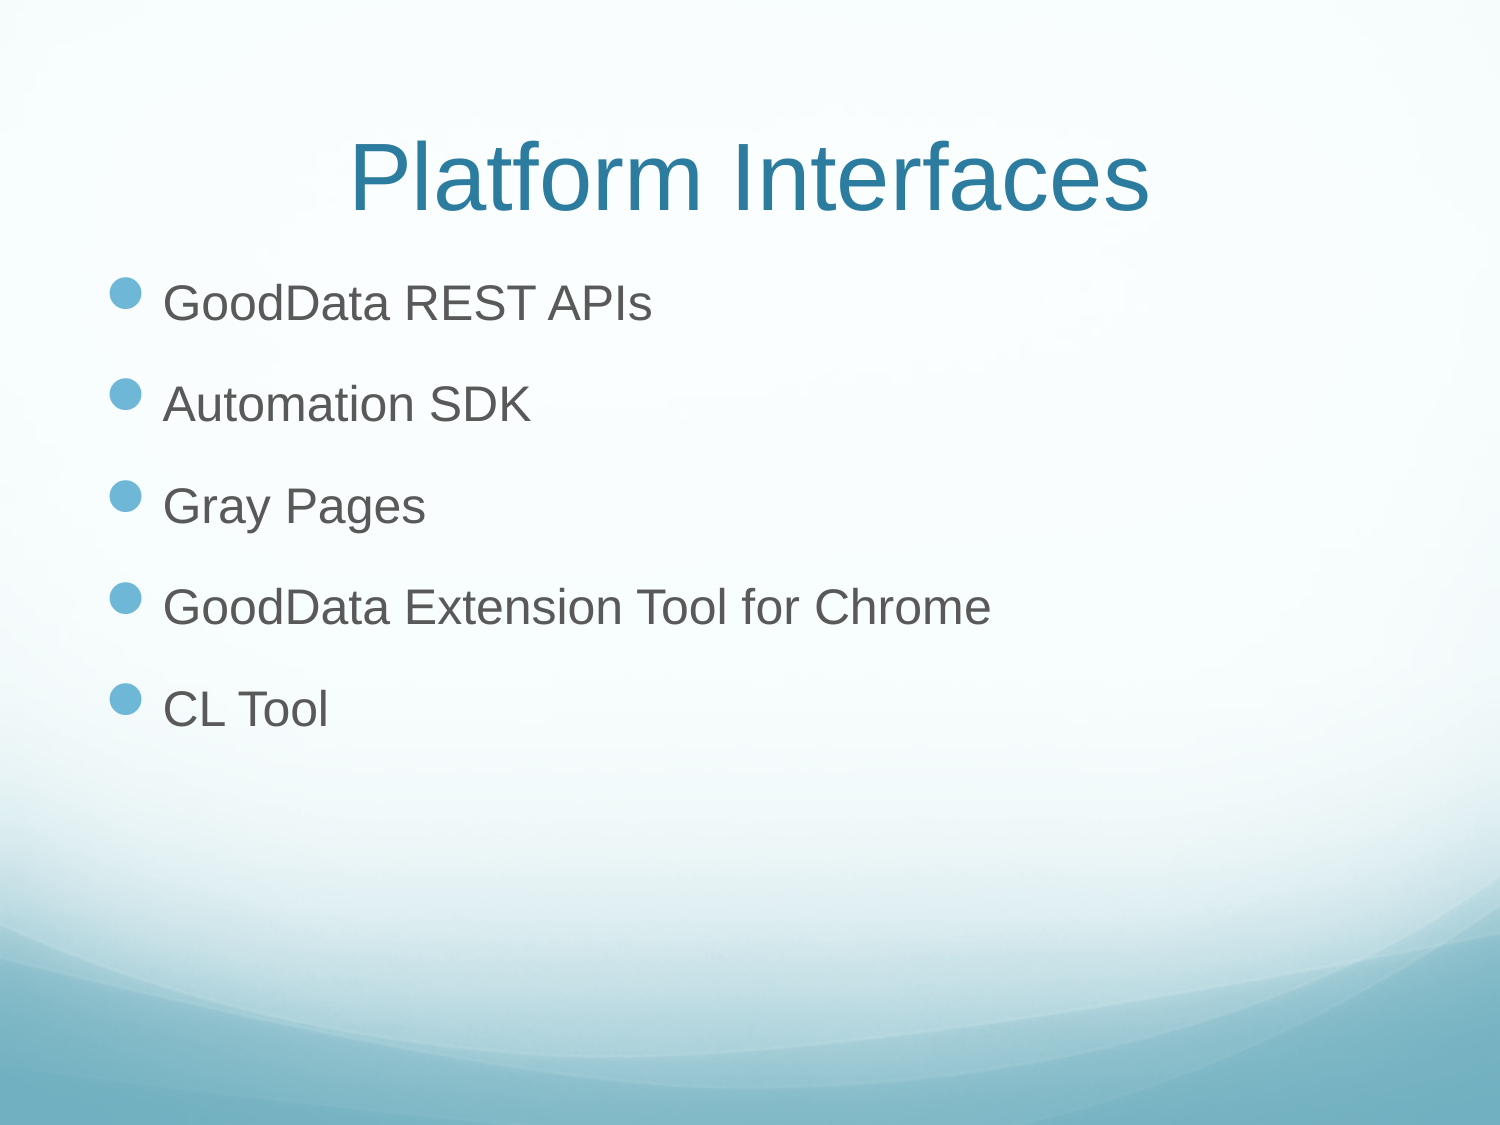

# Platform Interfaces
GoodData REST APIs
Automation SDK
Gray Pages
GoodData Extension Tool for Chrome
CL Tool